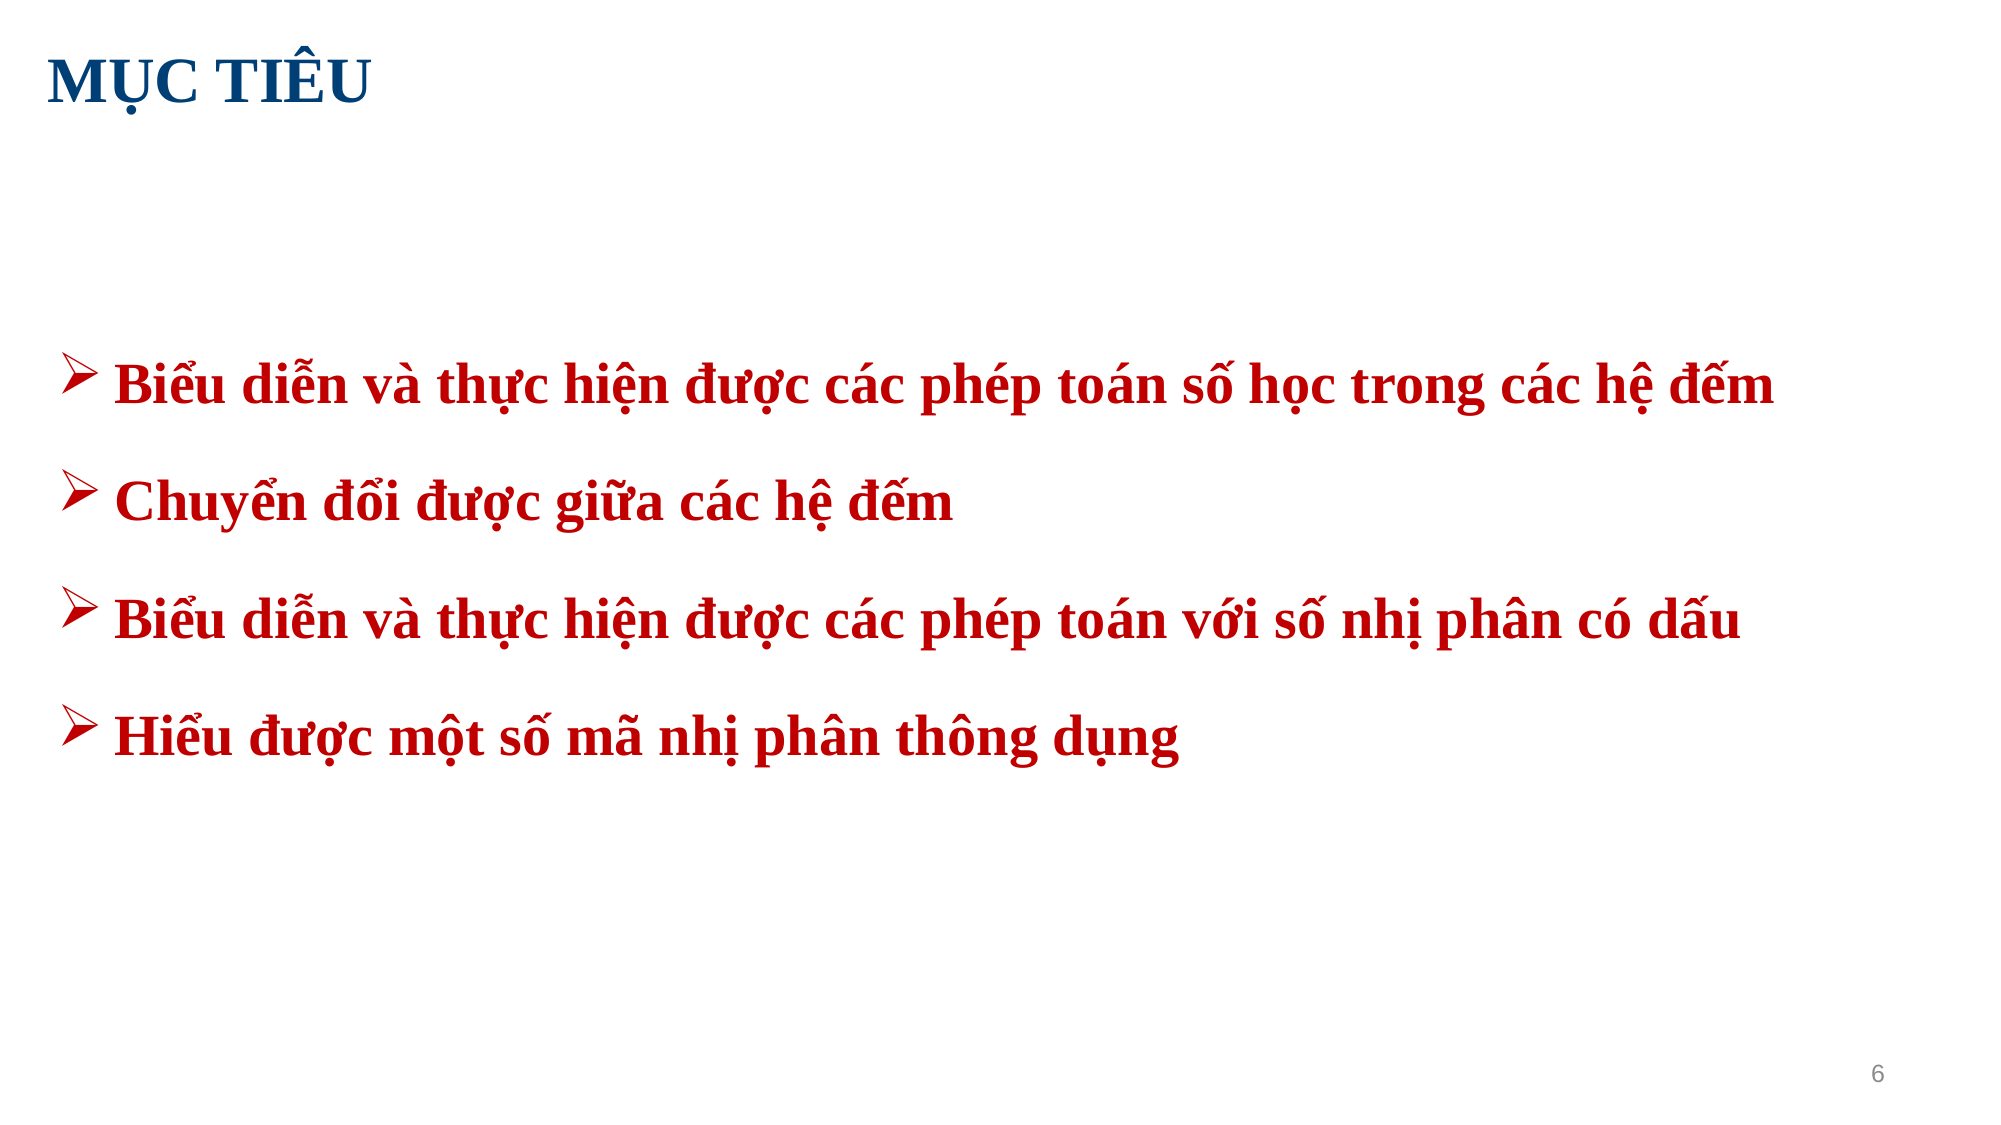

# MỤC TIÊU
Biểu diễn và thực hiện được các phép toán số học trong các hệ đếm
Chuyển đổi được giữa các hệ đếm
Biểu diễn và thực hiện được các phép toán với số nhị phân có dấu
Hiểu được một số mã nhị phân thông dụng
6